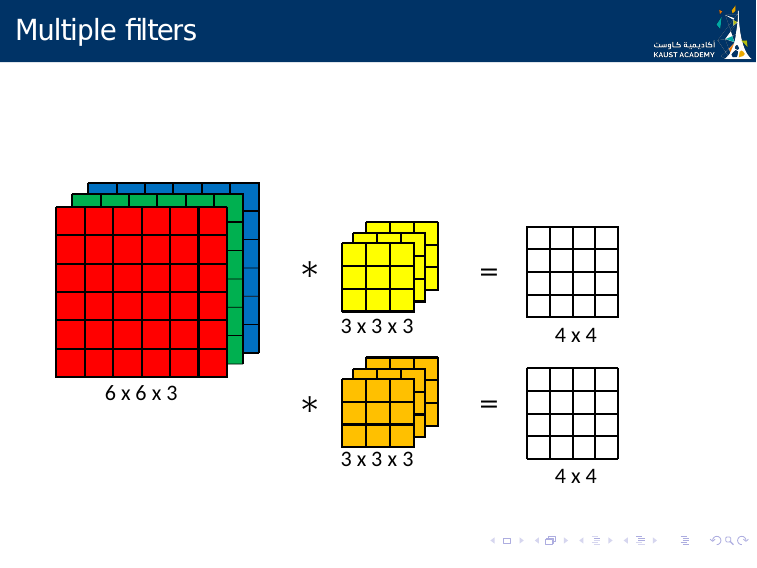

# Multiple filters

∗
=

3 x 3 x 3
4 x 4

6 x 6 x 3
∗
=
3 x 3 x 3
4 x 4